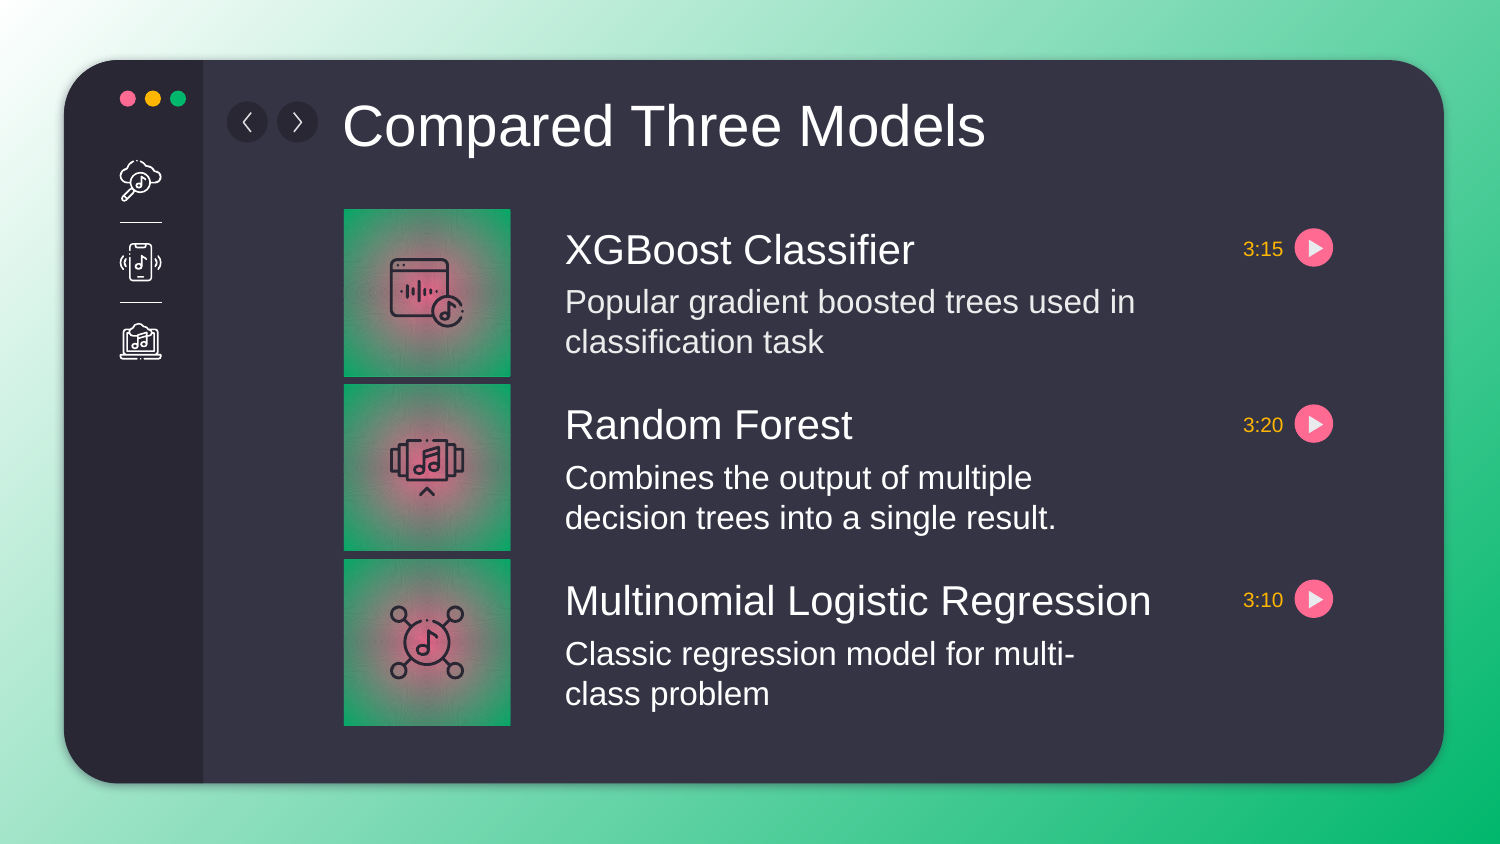

# Compared Three Models

XGBoost Classifier

3:15

Popular gradient boosted trees used in classification task

Random Forest

3:20

Combines the output of multiple decision trees into a single result.

Multinomial Logistic Regression

3:10

Classic regression model for multi-class problem